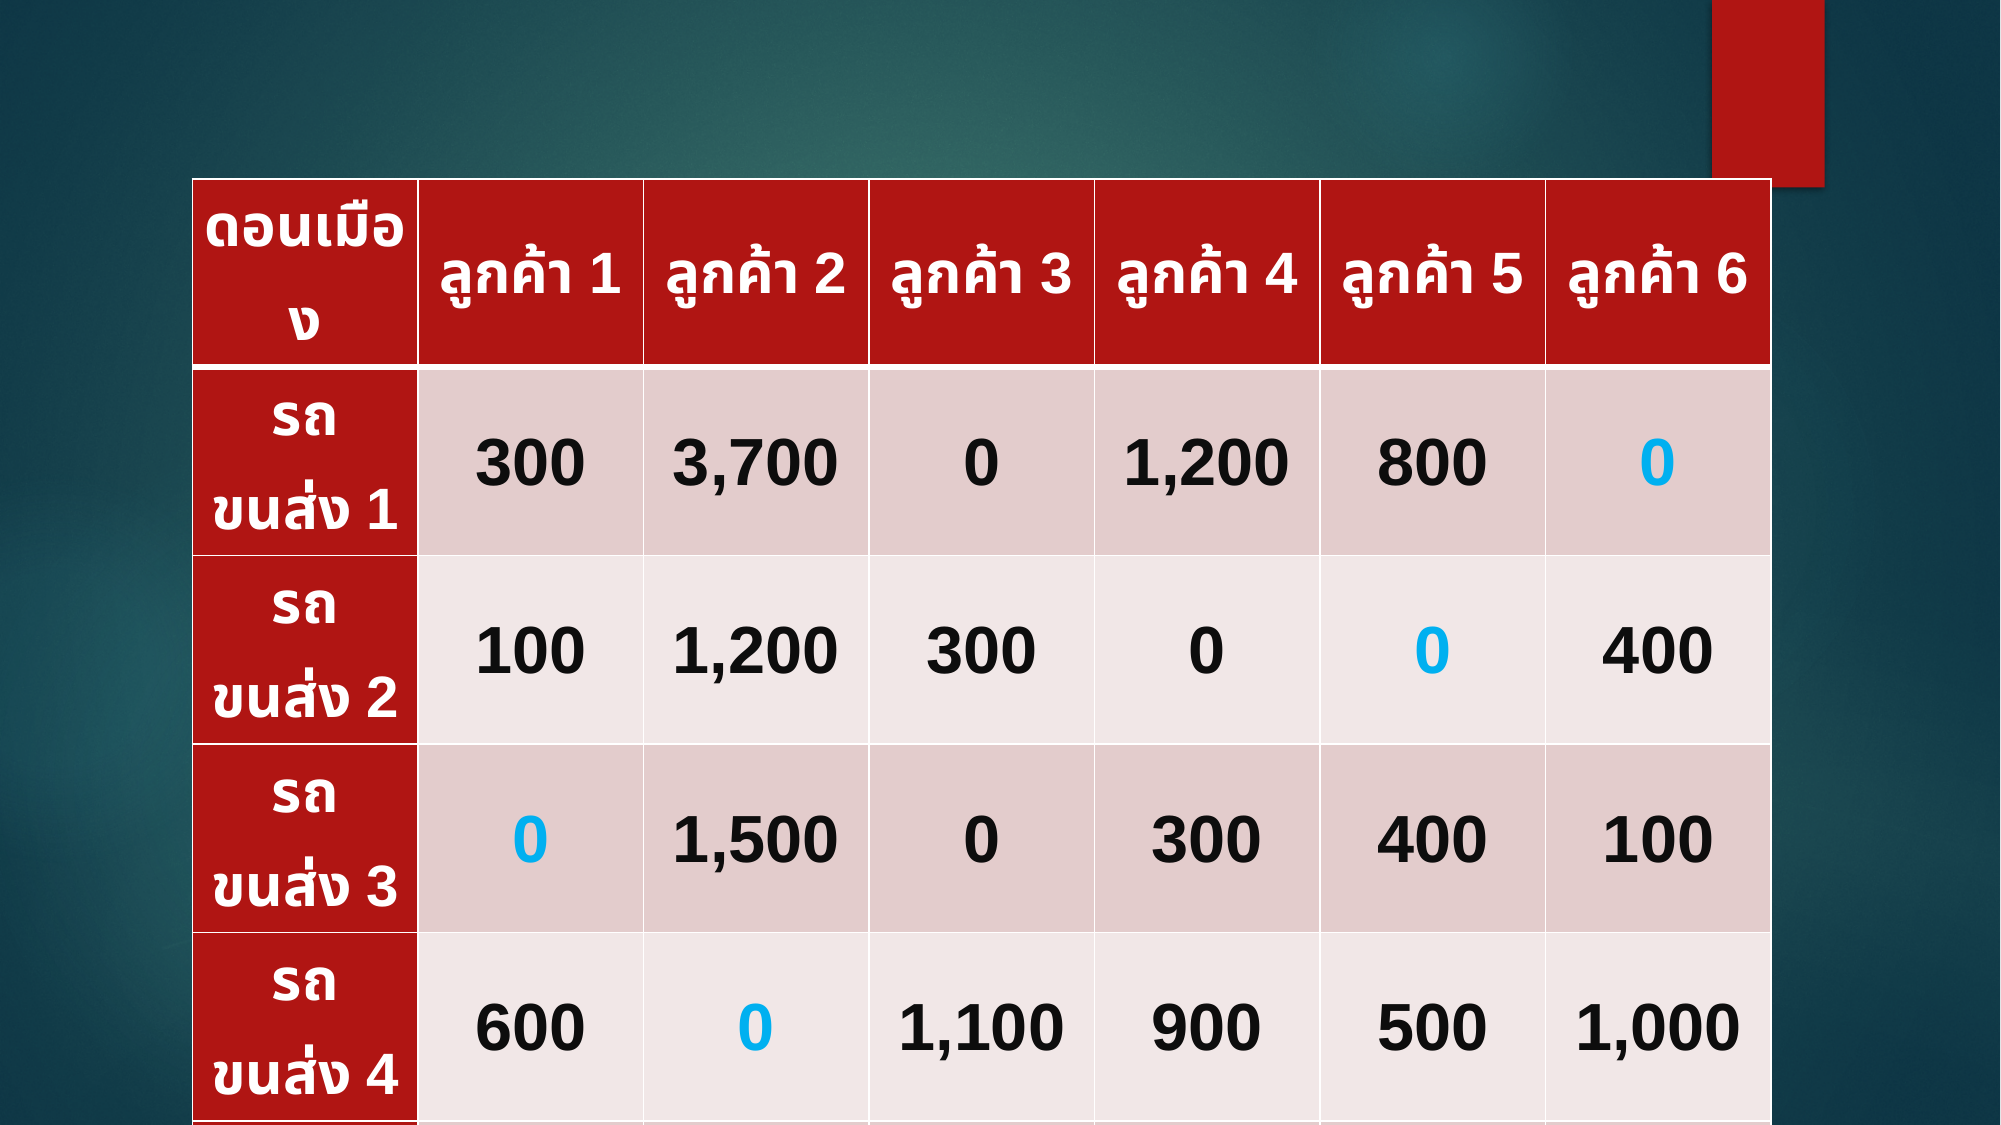

| ดอนเมือง | ลูกค้า 1 | ลูกค้า 2 | ลูกค้า 3 | ลูกค้า 4 | ลูกค้า 5 | ลูกค้า 6 |
| --- | --- | --- | --- | --- | --- | --- |
| รถขนส่ง 1 | 300 | 3,700 | 0 | 1,200 | 800 | 0 |
| รถขนส่ง 2 | 100 | 1,200 | 300 | 0 | 0 | 400 |
| รถขนส่ง 3 | 0 | 1,500 | 0 | 300 | 400 | 100 |
| รถขนส่ง 4 | 600 | 0 | 1,100 | 900 | 500 | 1,000 |
| รถขนส่ง 5 | 600 | 0 | 0 | 100 | 0 | 2,000 |
| รถขนส่ง 6 | 1,500 | 1,200 | 1,400 | 0 | 500 | 1,300 |